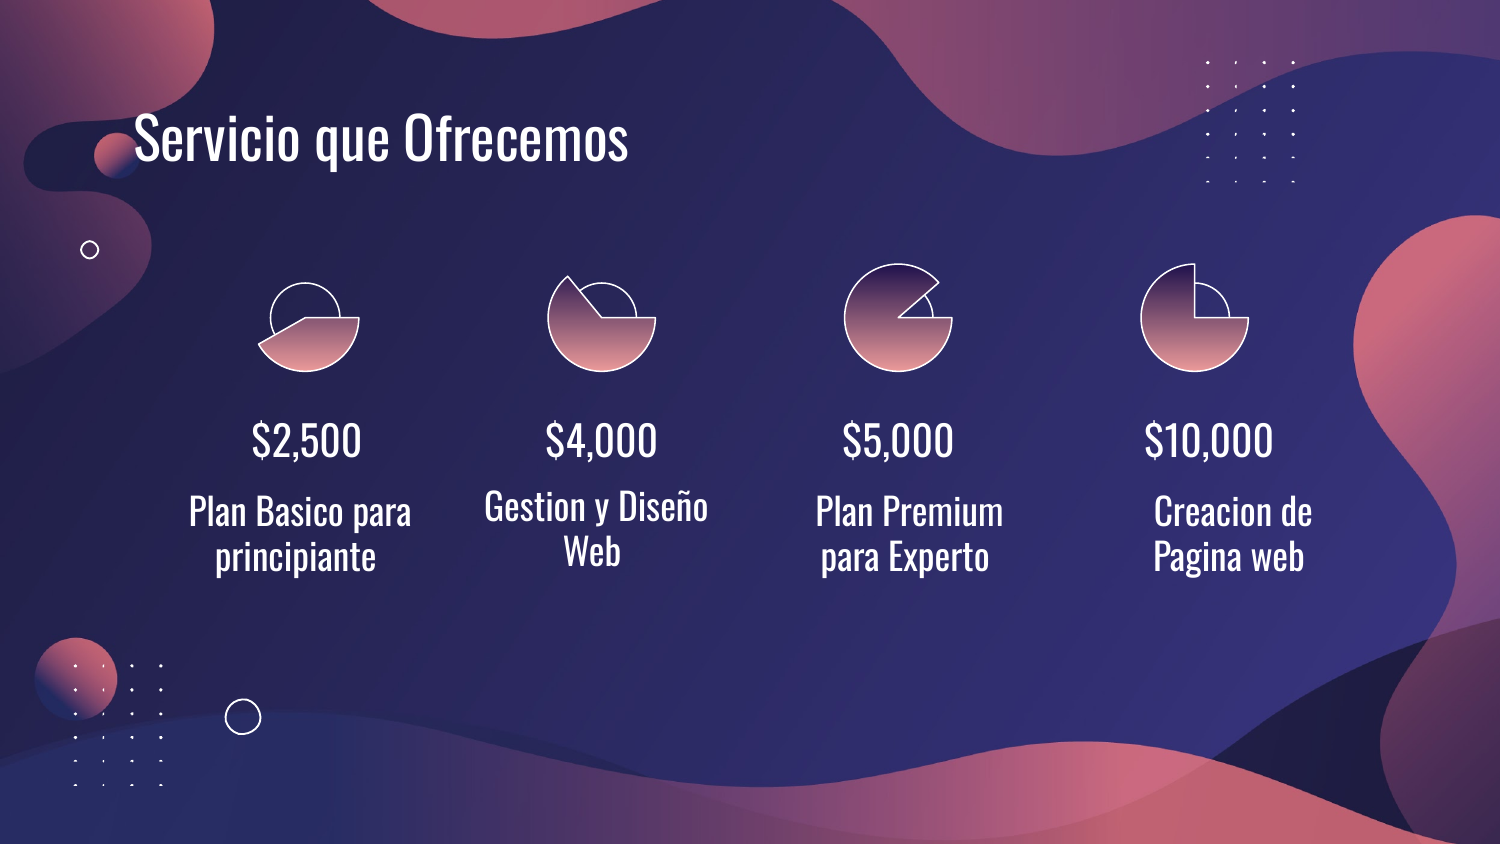

# Servicio que Ofrecemos

$2,500
$4,000
$5,000
$10,000
Gestion y Diseño Web
Plan Basico para principiante
Plan Premium para Experto
Creacion de Pagina web